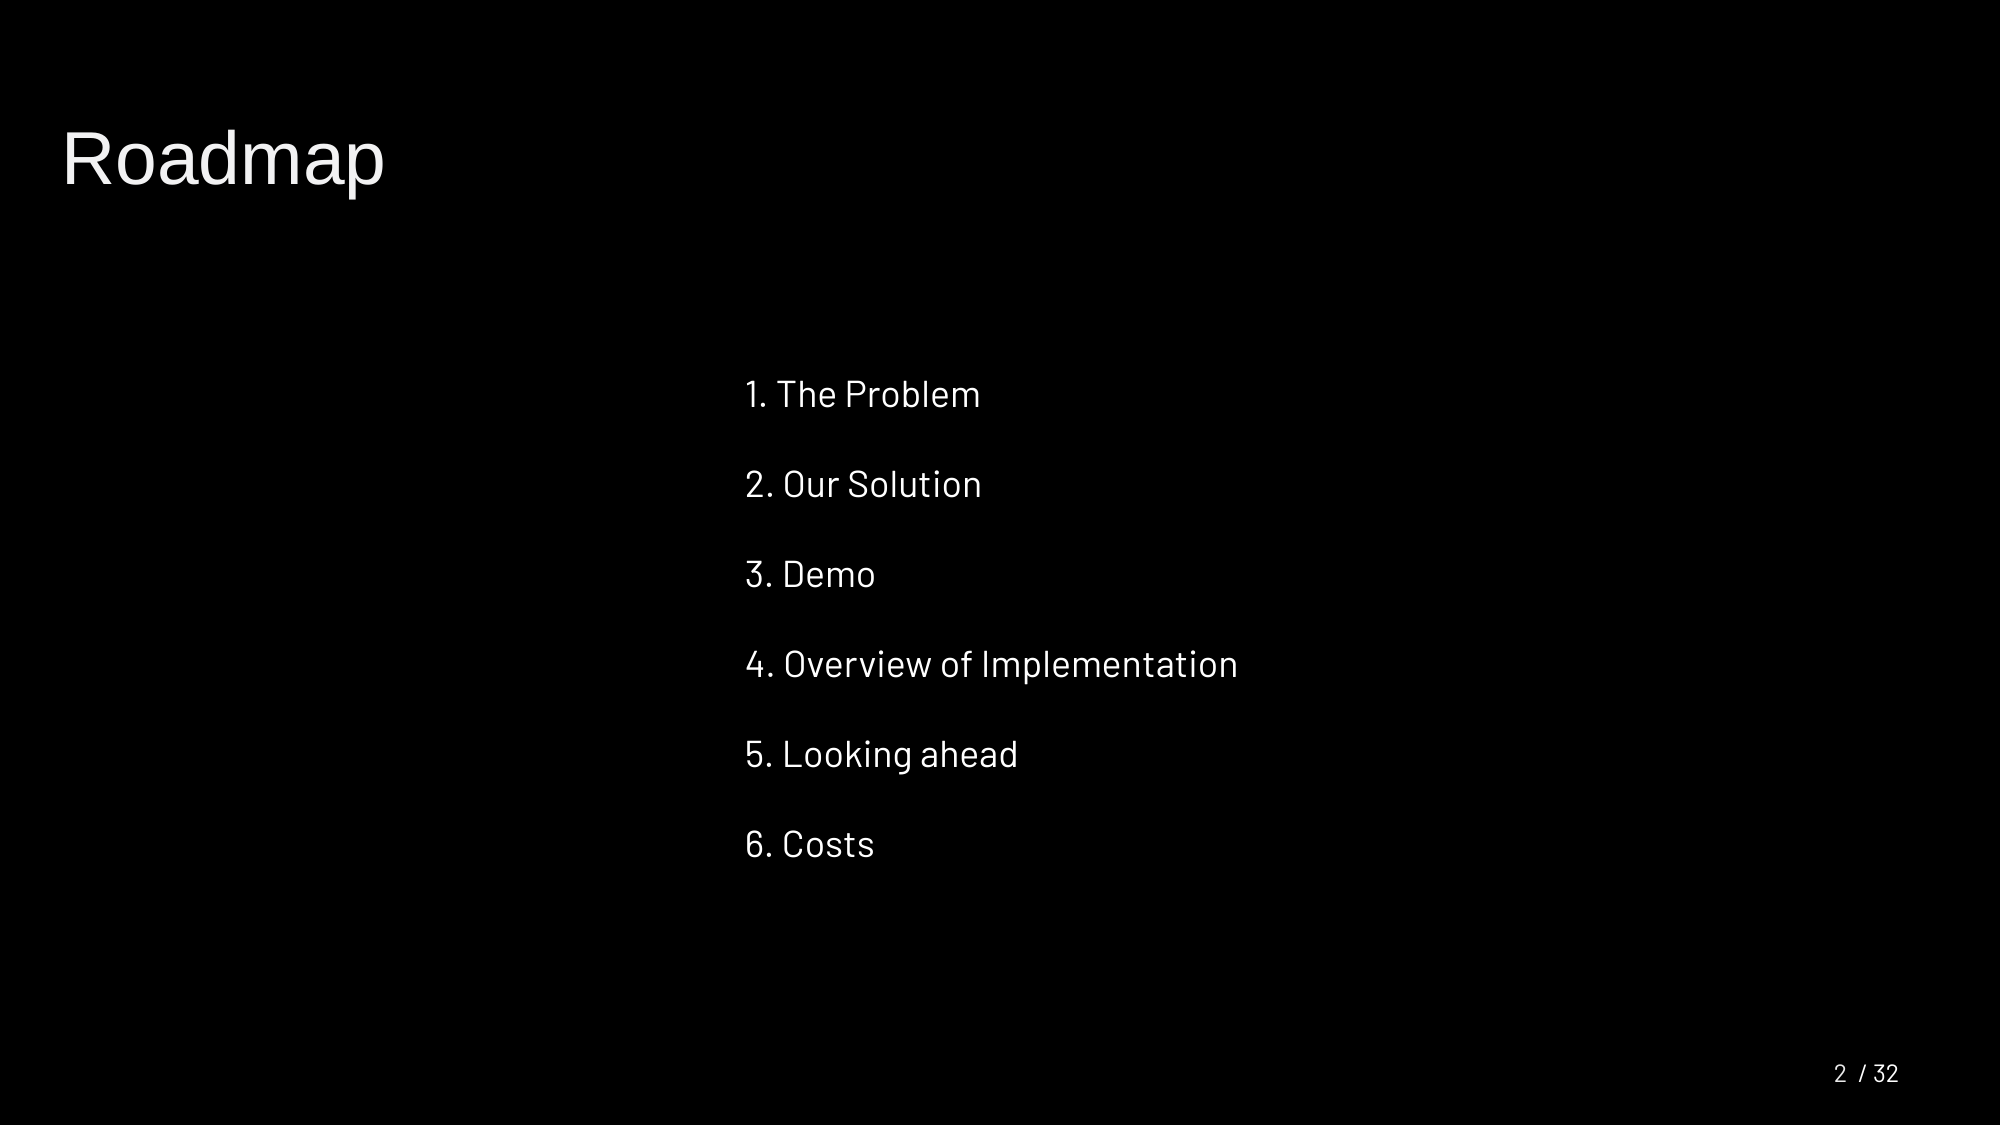

Roadmap
1. The Problem
2. Our Solution
3. Demo
4. Overview of Implementation
5. Looking ahead
6. Costs
2
/ 32